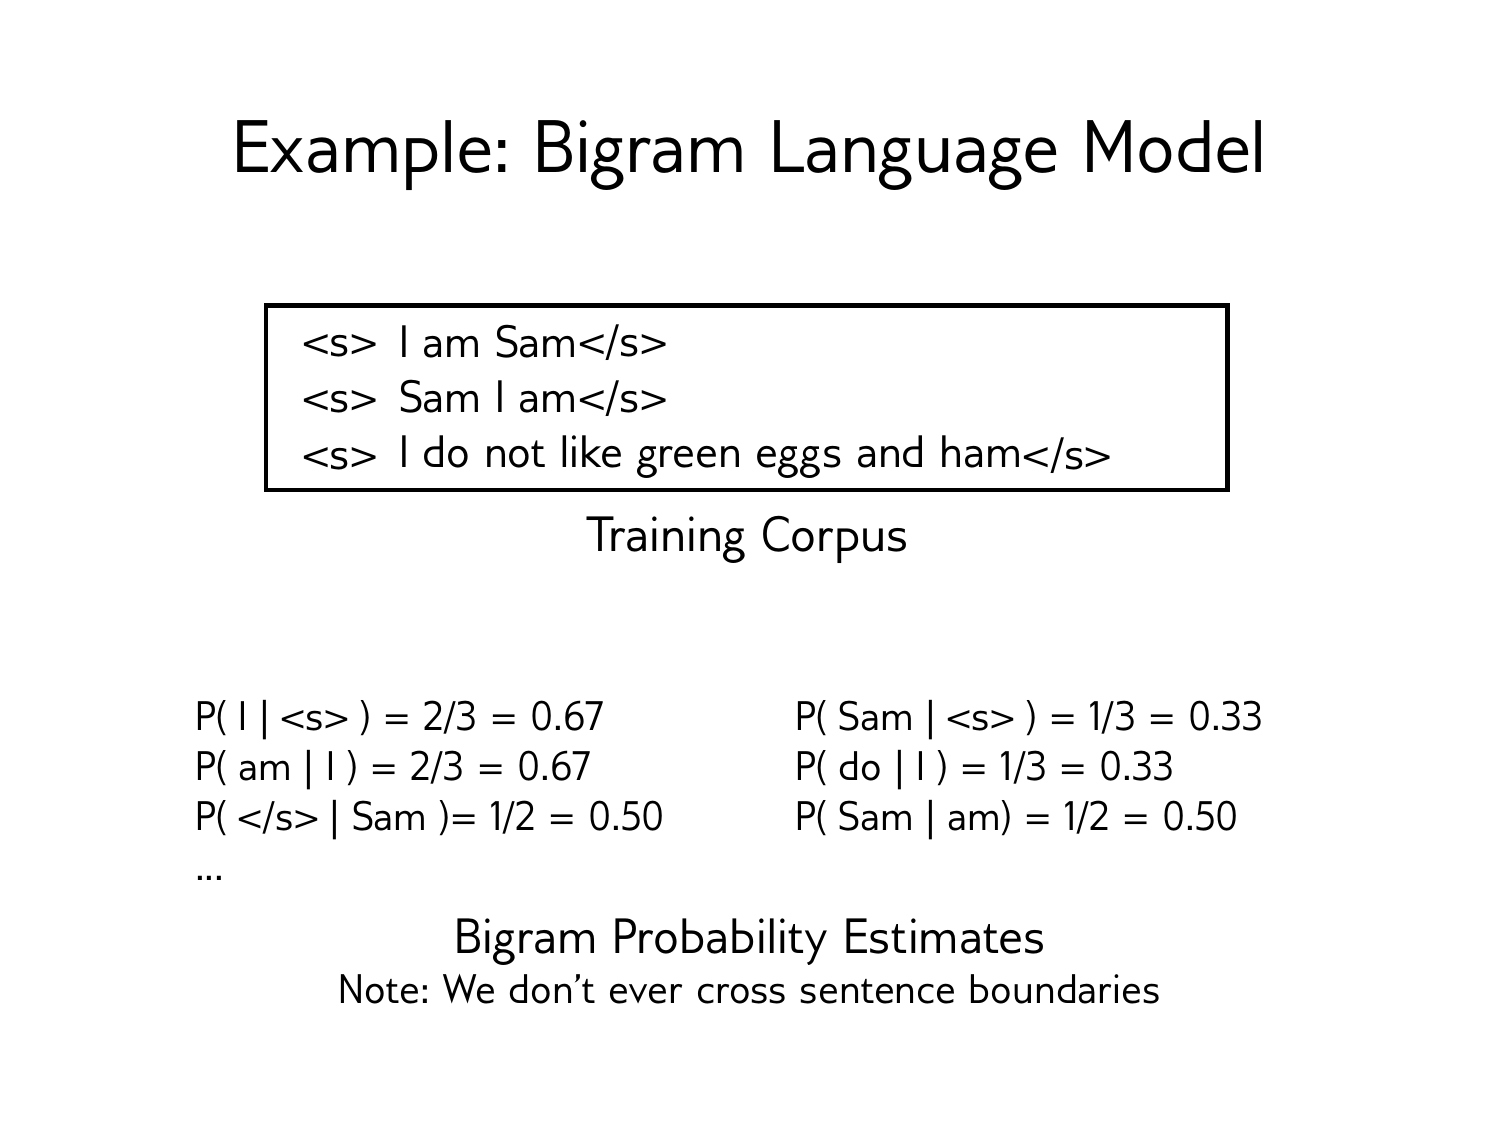

Example: Bigram Language Model
I am Sam
Sam I am
I do not like green eggs and ham

<s>
<s>
<s>
</s>
</s>
</s>
Training Corpus
P( I | <s> ) = 2/3 = 0.67		P( Sam | <s> ) = 1/3 = 0.33
P( am | I ) = 2/3 = 0.67		P( do | I ) = 1/3 = 0.33
P( </s> | Sam )= 1/2 = 0.50  	P( Sam | am) = 1/2 = 0.50
...
Bigram Probability Estimates
Note: We don’t ever cross sentence boundaries